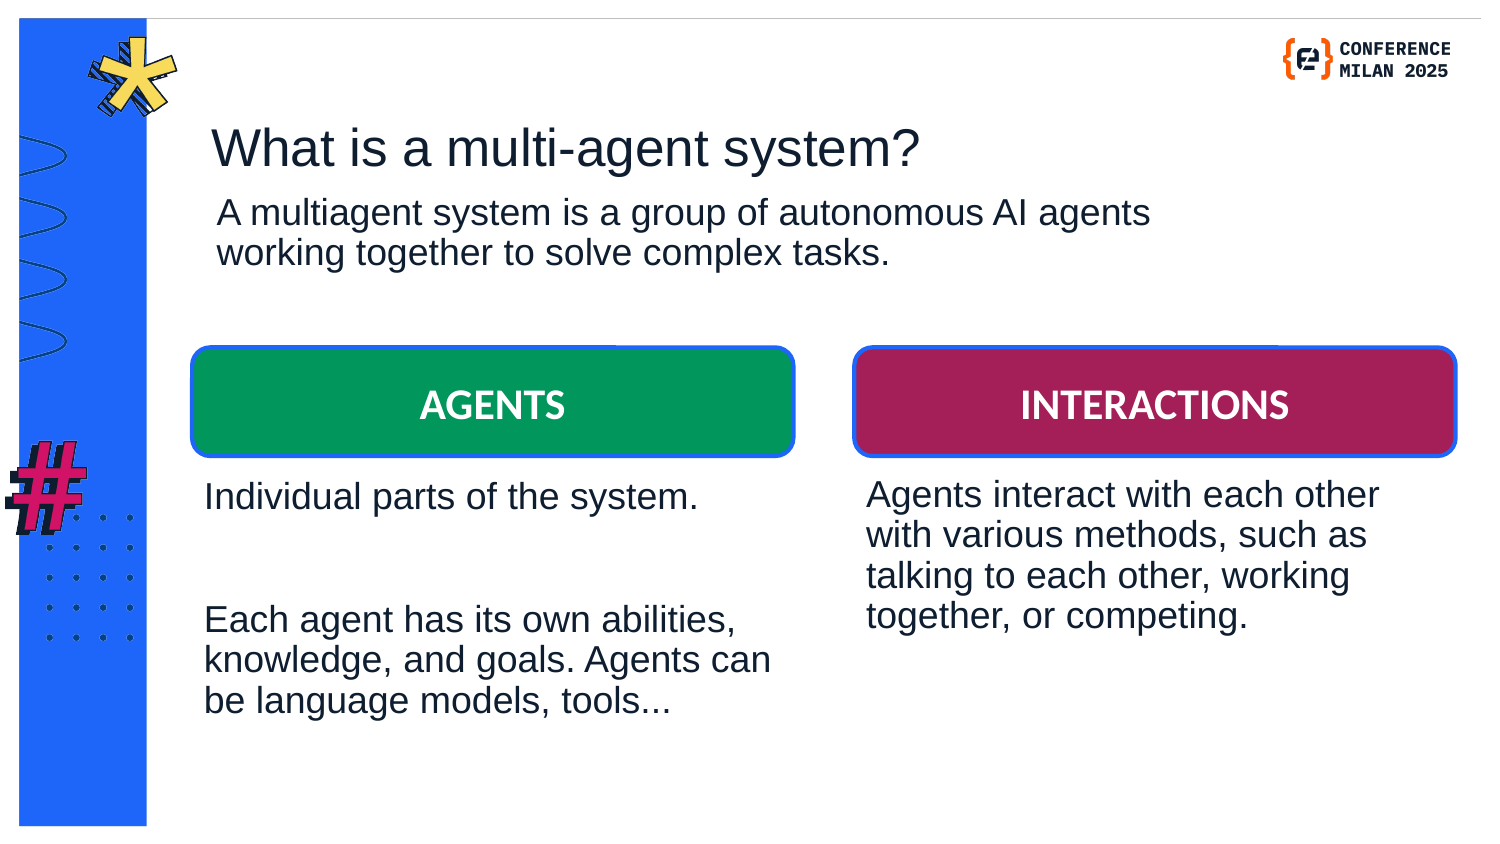

# What is a multi-agent system?
A multiagent system is a group of autonomous AI agents working together to solve complex tasks.
AGENTS
INTERACTIONS
Agents interact with each other with various methods, such as talking to each other, working together, or competing.​
Individual parts of the system.

Each agent has its own abilities, knowledge, and goals. Agents can be language models, tools.​..